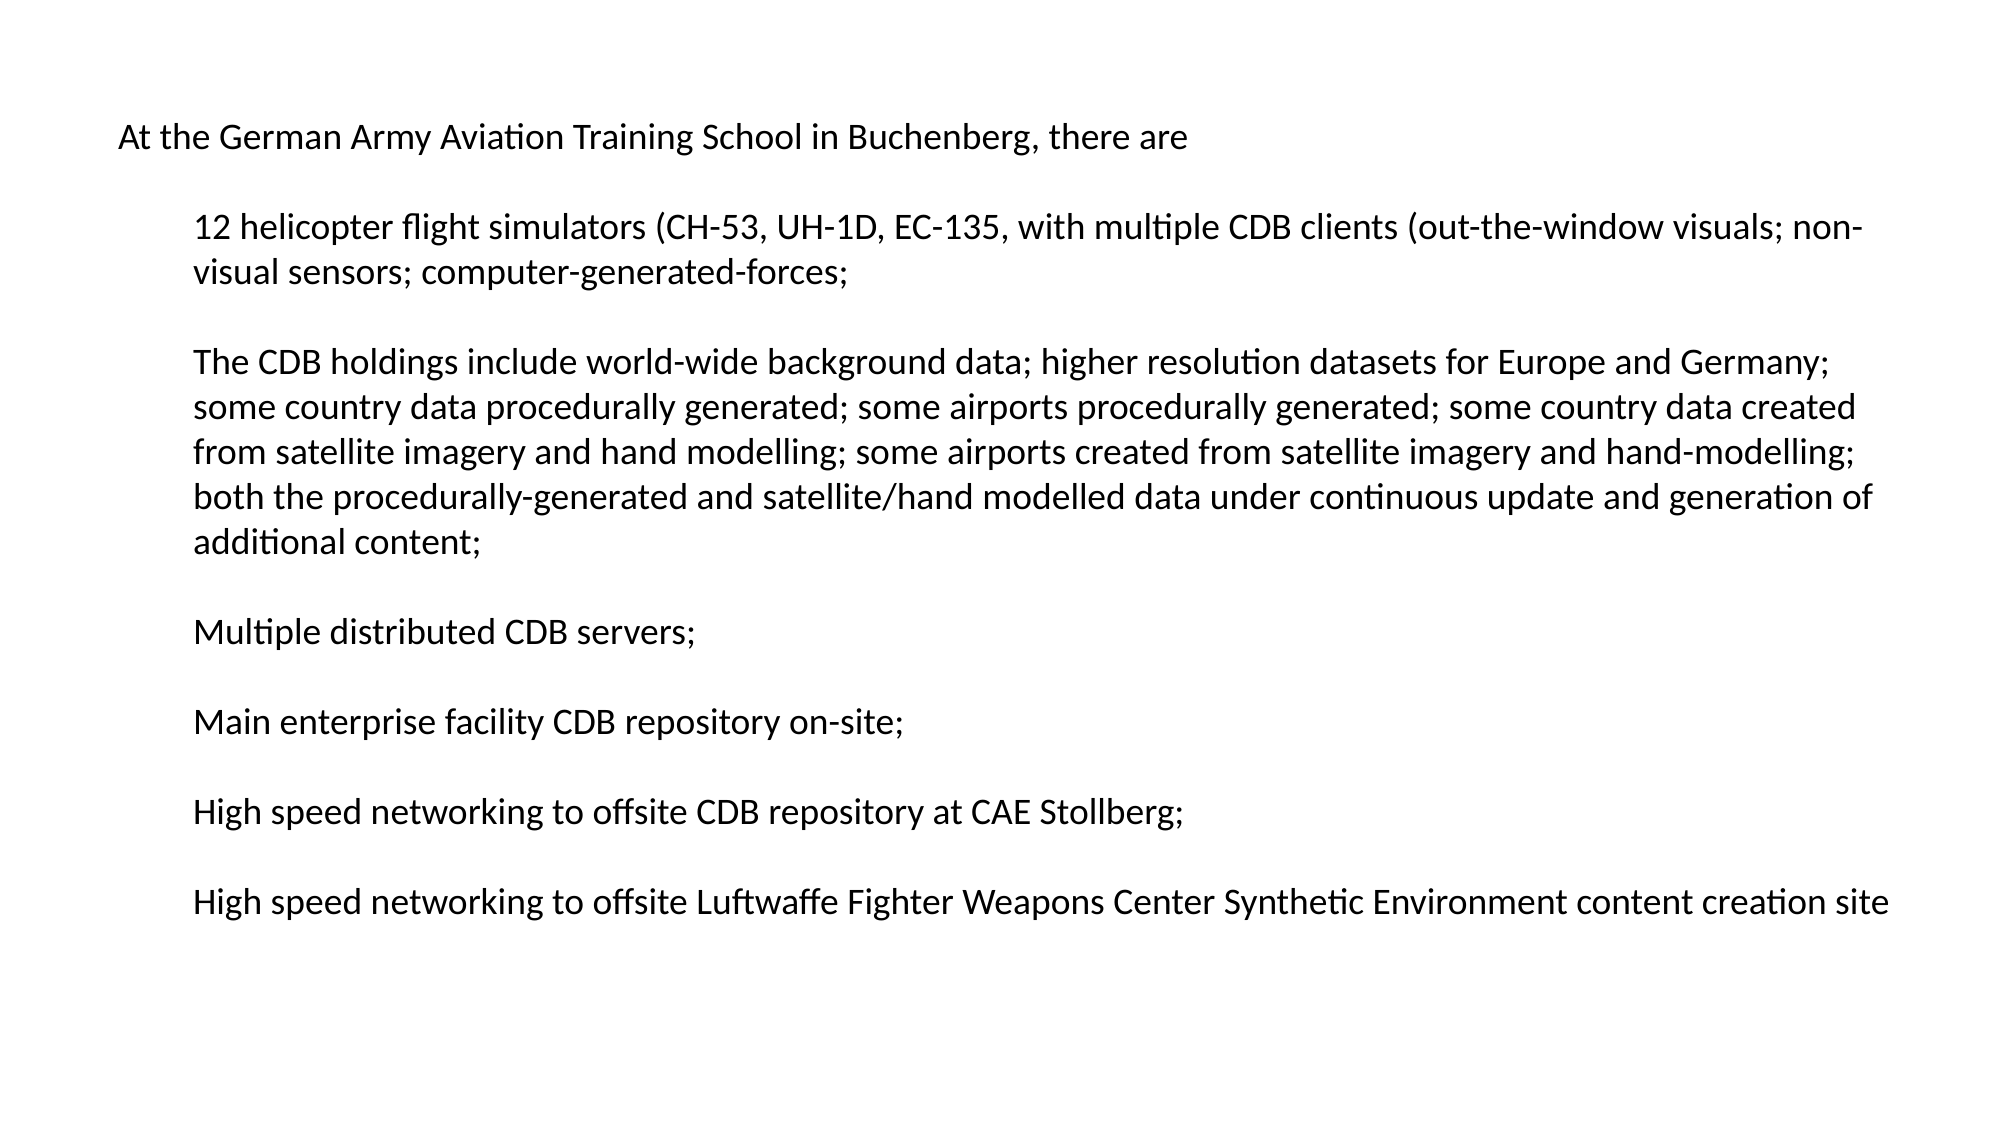

At the German Army Aviation Training School in Buchenberg, there are

12 helicopter flight simulators (CH-53, UH-1D, EC-135, with multiple CDB clients (out-the-window visuals; non-visual sensors; computer-generated-forces;

The CDB holdings include world-wide background data; higher resolution datasets for Europe and Germany; some country data procedurally generated; some airports procedurally generated; some country data created from satellite imagery and hand modelling; some airports created from satellite imagery and hand-modelling; both the procedurally-generated and satellite/hand modelled data under continuous update and generation of additional content;

Multiple distributed CDB servers;

Main enterprise facility CDB repository on-site;

High speed networking to offsite CDB repository at CAE Stollberg;

High speed networking to offsite Luftwaffe Fighter Weapons Center Synthetic Environment content creation site